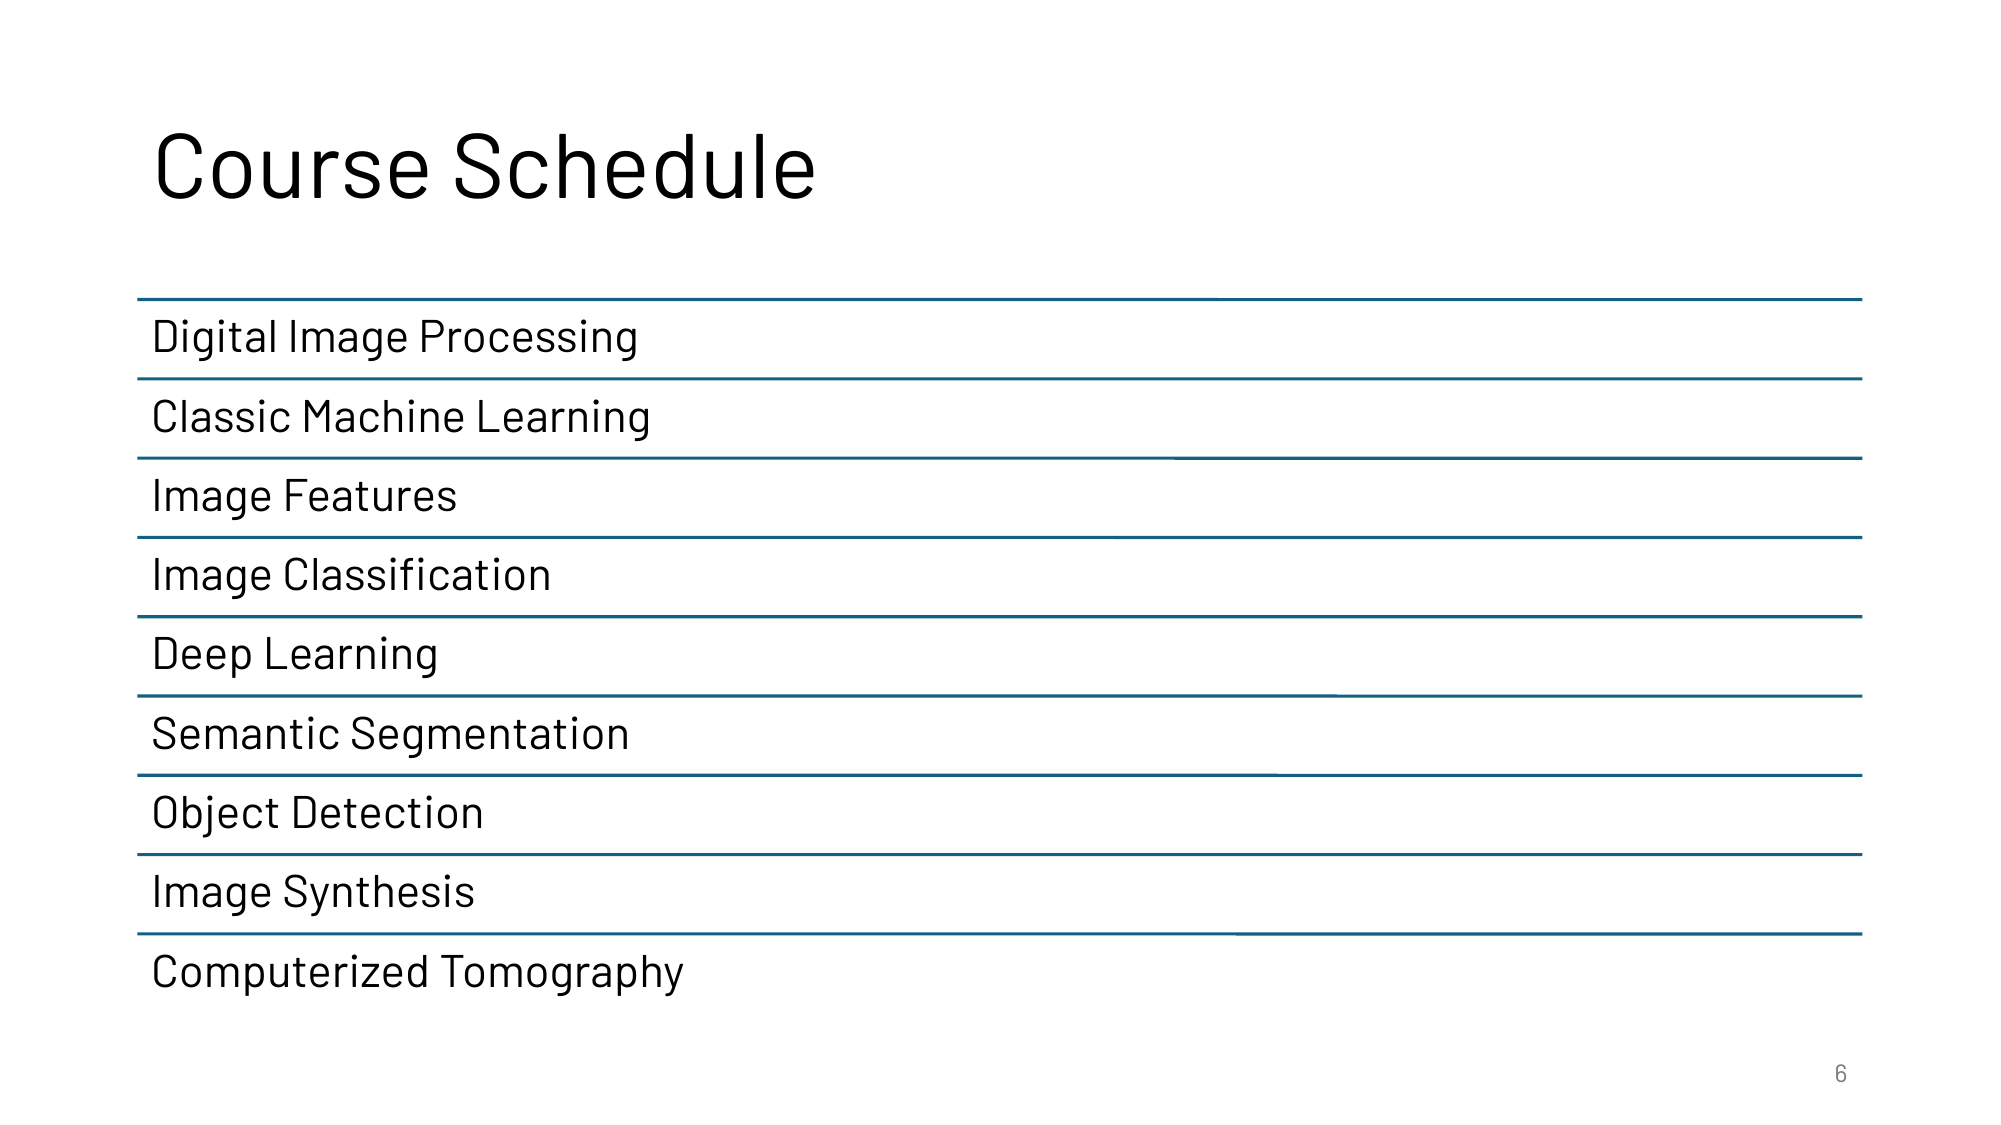

# Course Schedule
Digital Image Processing
Classic Machine Learning
Image Features
Image Classification
Deep Learning
Semantic Segmentation
Object Detection
Image Synthesis
Computerized Tomography
6